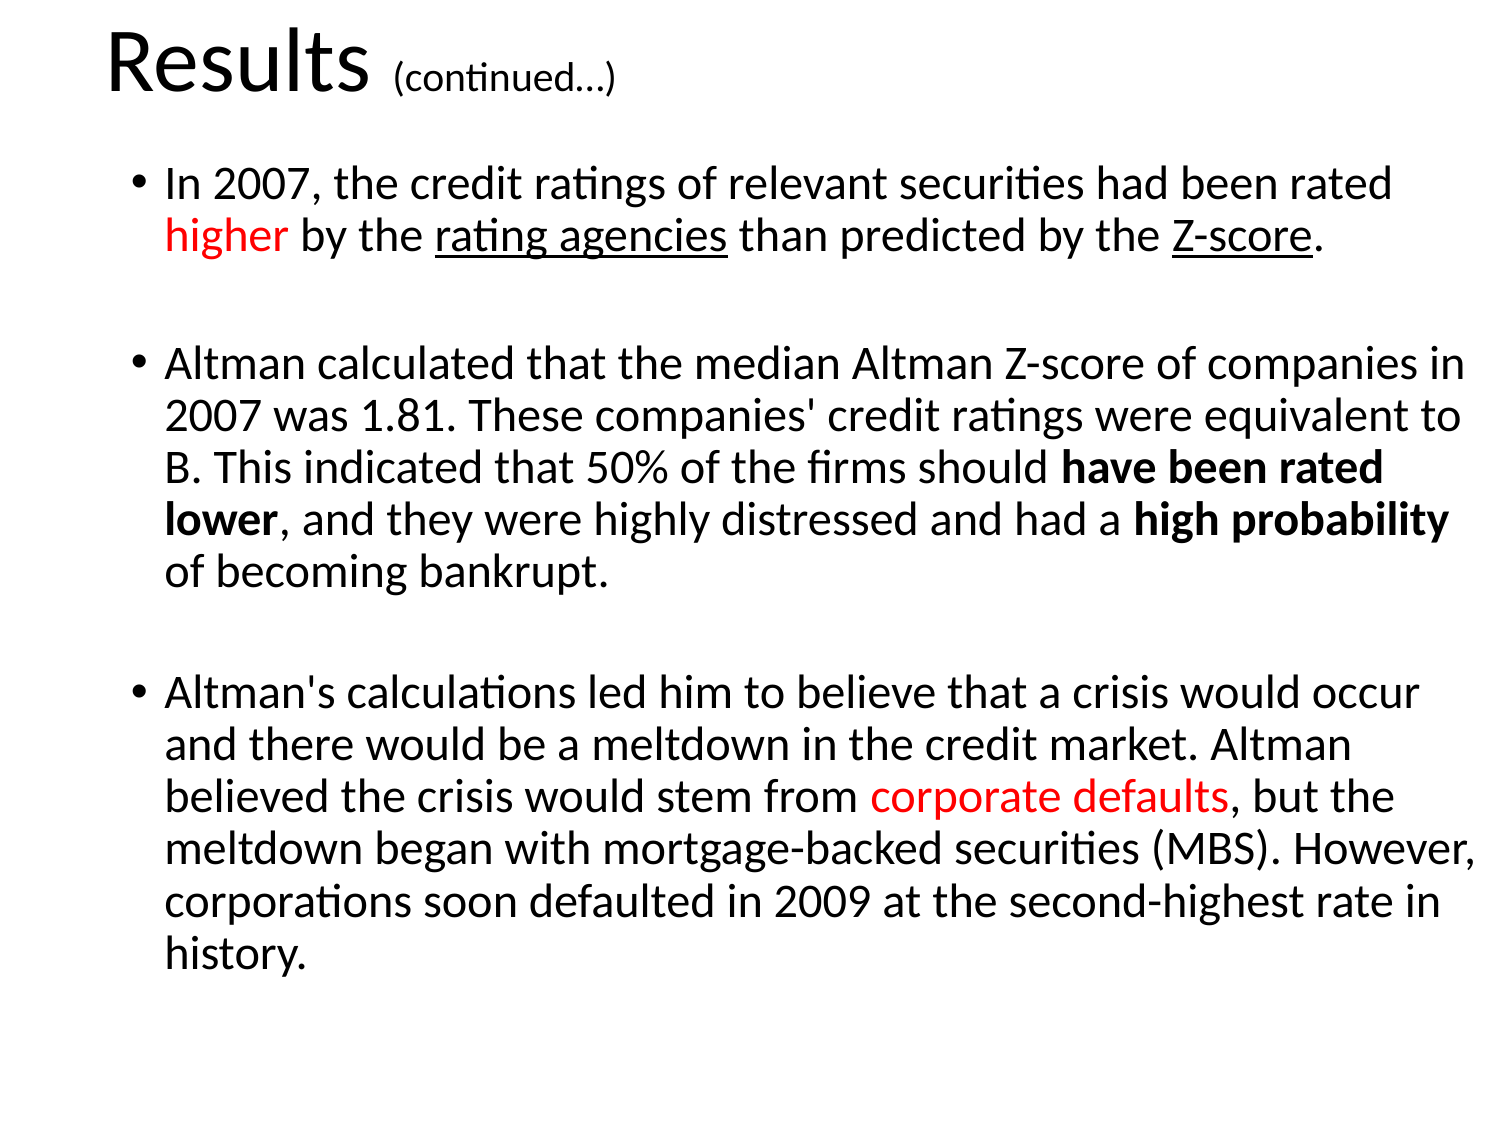

# Results (continued…)
In 2007, the credit ratings of relevant securities had been rated higher by the rating agencies than predicted by the Z-score.
Altman calculated that the median Altman Z-score of companies in 2007 was 1.81. These companies' credit ratings were equivalent to B. This indicated that 50% of the firms should have been rated lower, and they were highly distressed and had a high probability of becoming bankrupt.
Altman's calculations led him to believe that a crisis would occur and there would be a meltdown in the credit market. Altman believed the crisis would stem from corporate defaults, but the meltdown began with mortgage-backed securities (MBS). However, corporations soon defaulted in 2009 at the second-highest rate in history.